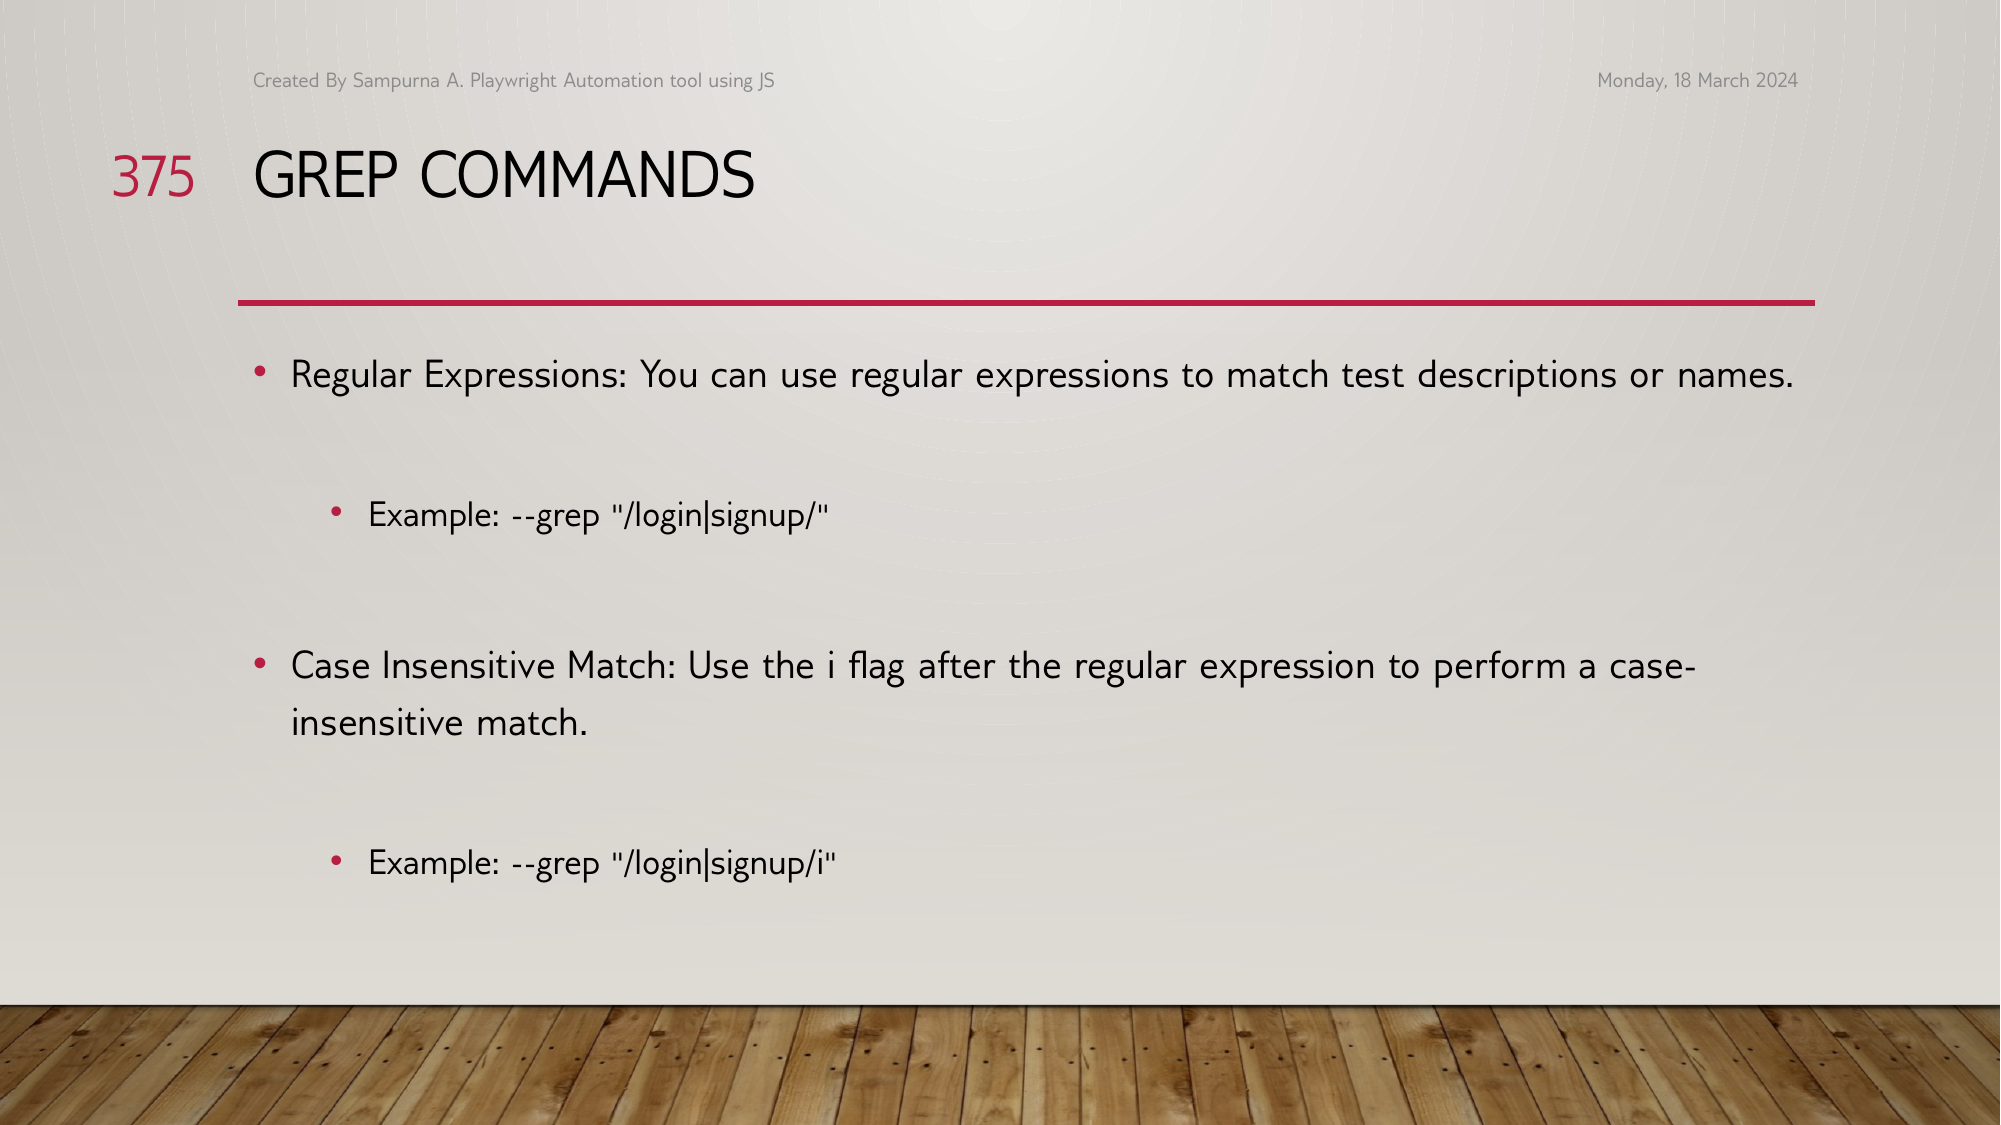

Created By Sampurna A. Playwright Automation tool using JS
Monday, 18 March 2024
375
# Grep commands
Regular Expressions: You can use regular expressions to match test descriptions or names.

Example: --grep "/login|signup/"

Case Insensitive Match: Use the i flag after the regular expression to perform a case-insensitive match.

Example: --grep "/login|signup/i"